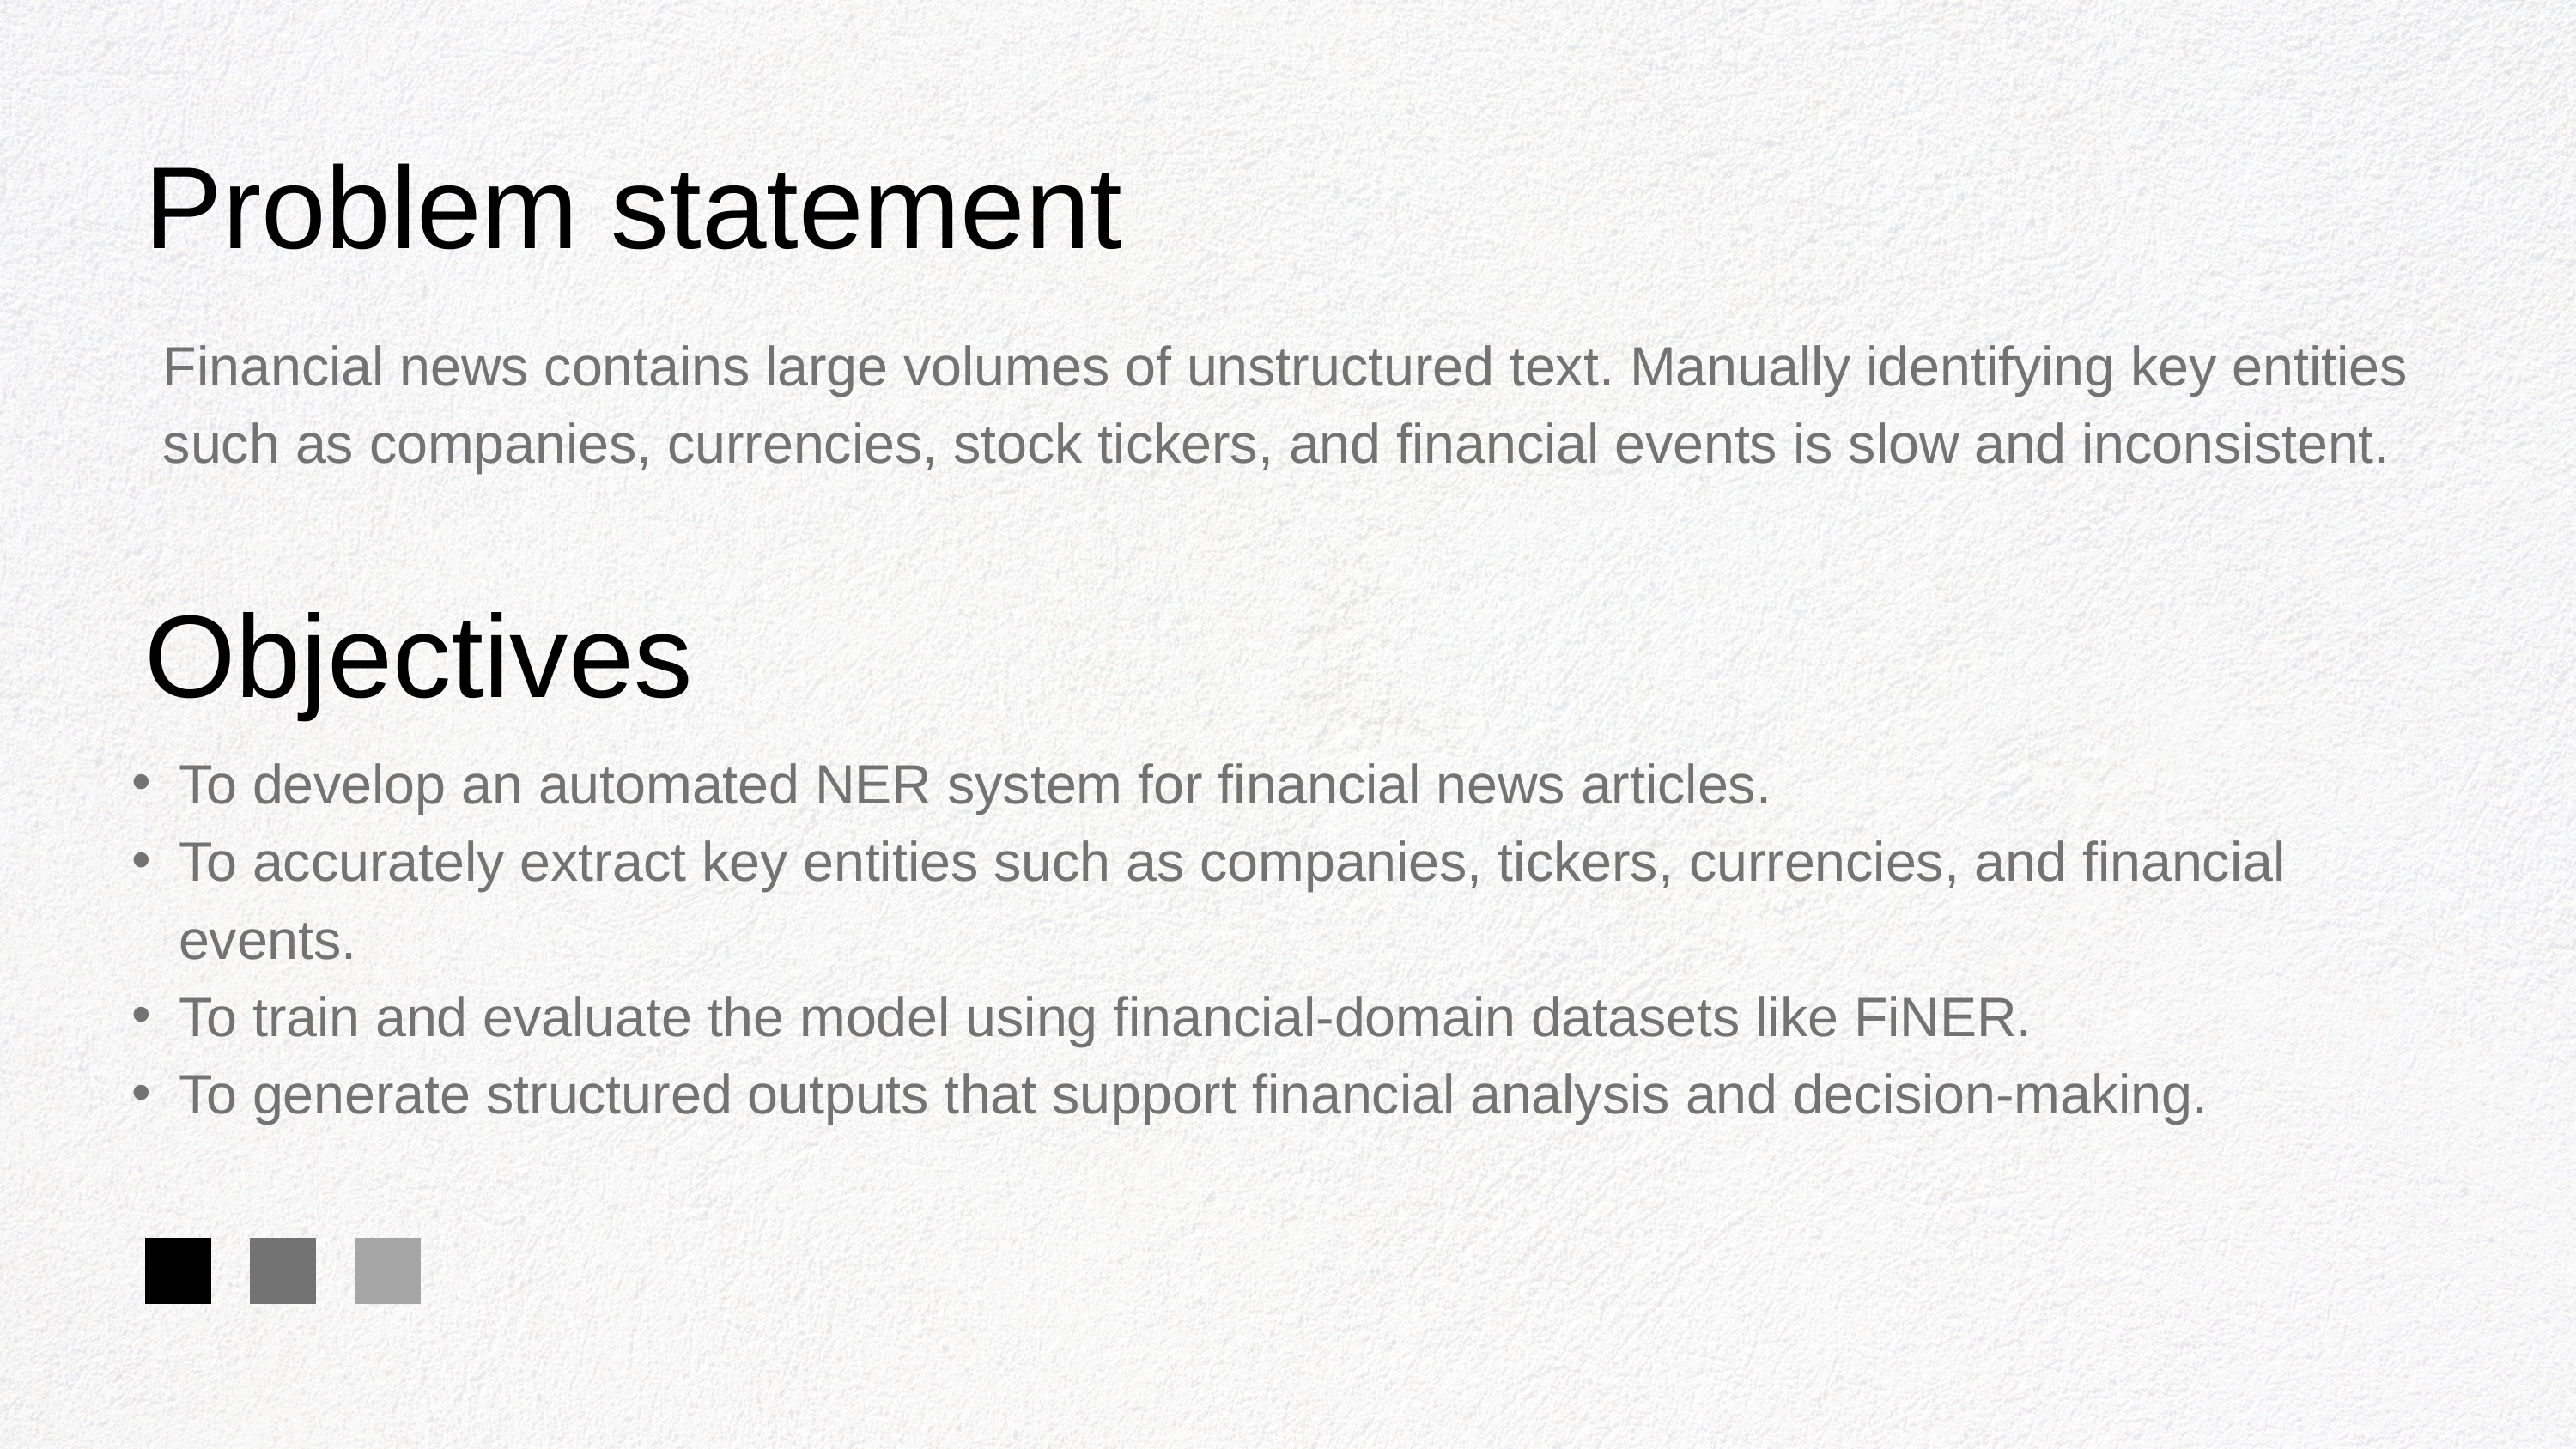

Problem statement
Financial news contains large volumes of unstructured text. Manually identifying key entities such as companies, currencies, stock tickers, and financial events is slow and inconsistent.
Objectives

To develop an automated NER system for financial news articles.
To accurately extract key entities such as companies, tickers, currencies, and financial events.
To train and evaluate the model using financial-domain datasets like FiNER.
To generate structured outputs that support financial analysis and decision-making.